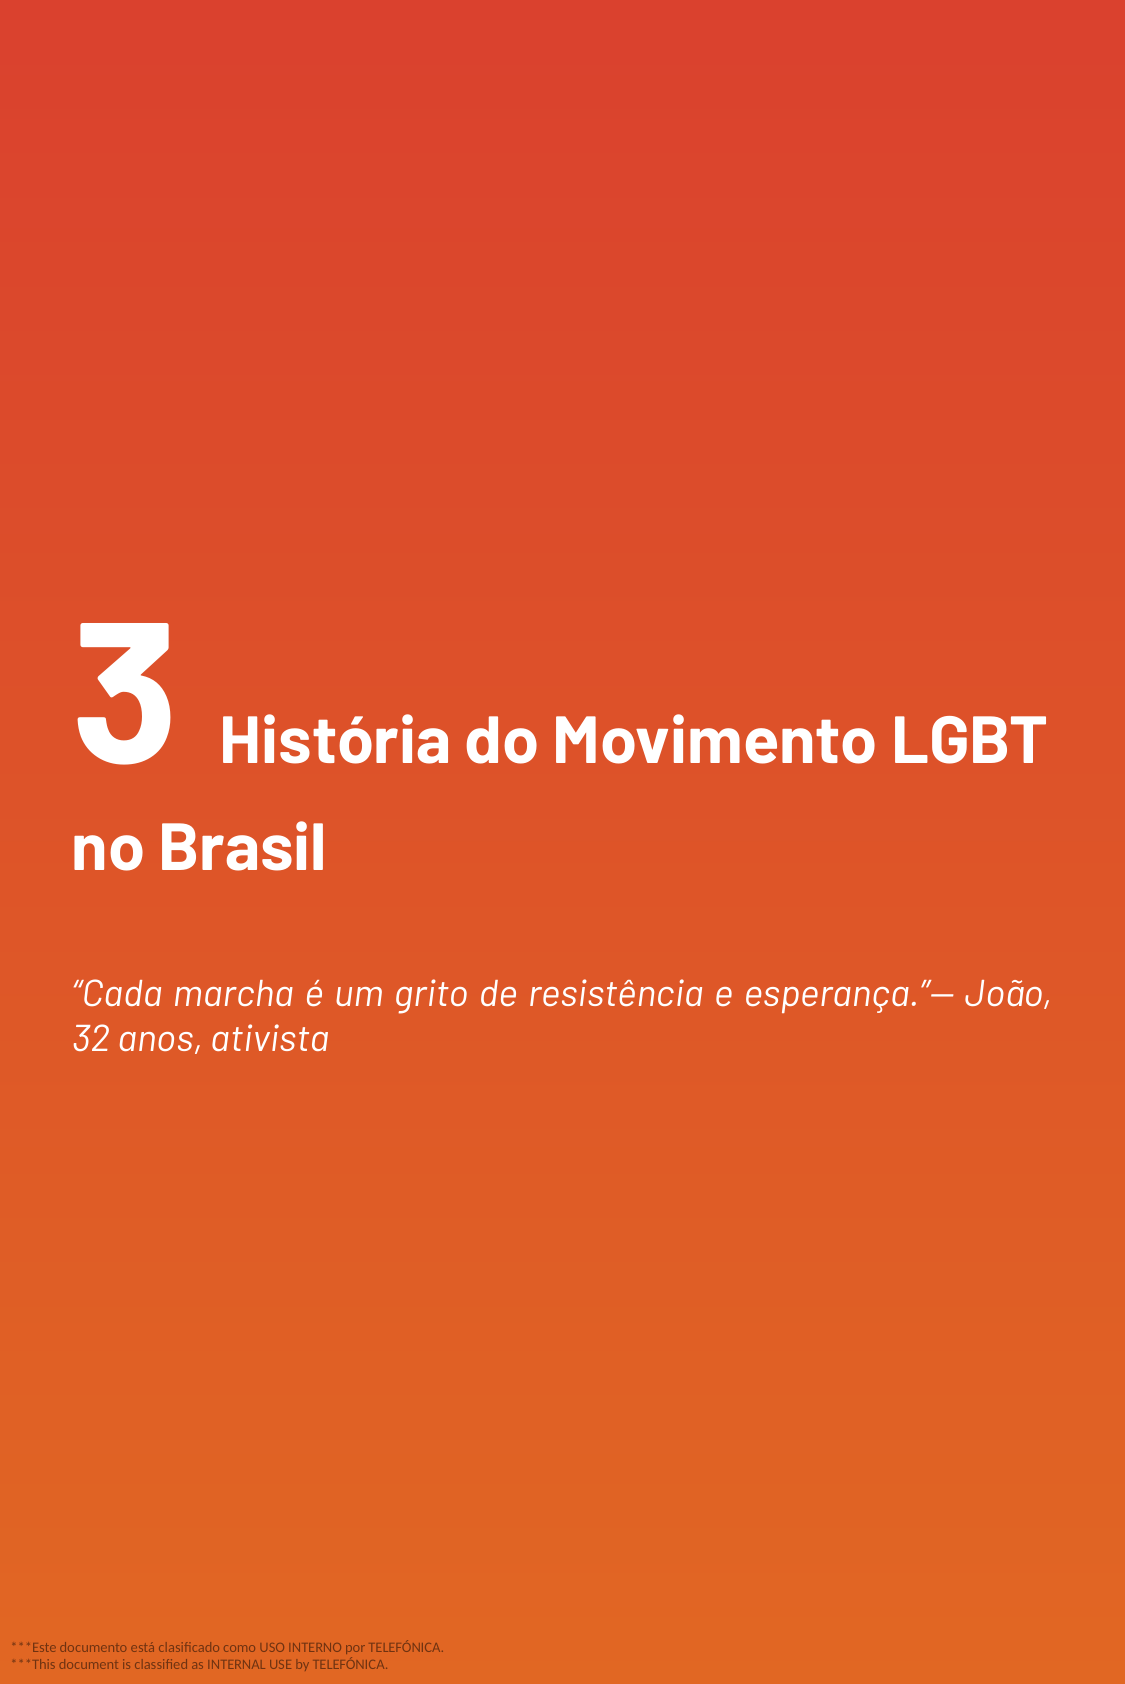

3 História do Movimento LGBT no Brasil

“Cada marcha é um grito de resistência e esperança.”— João, 32 anos, ativista